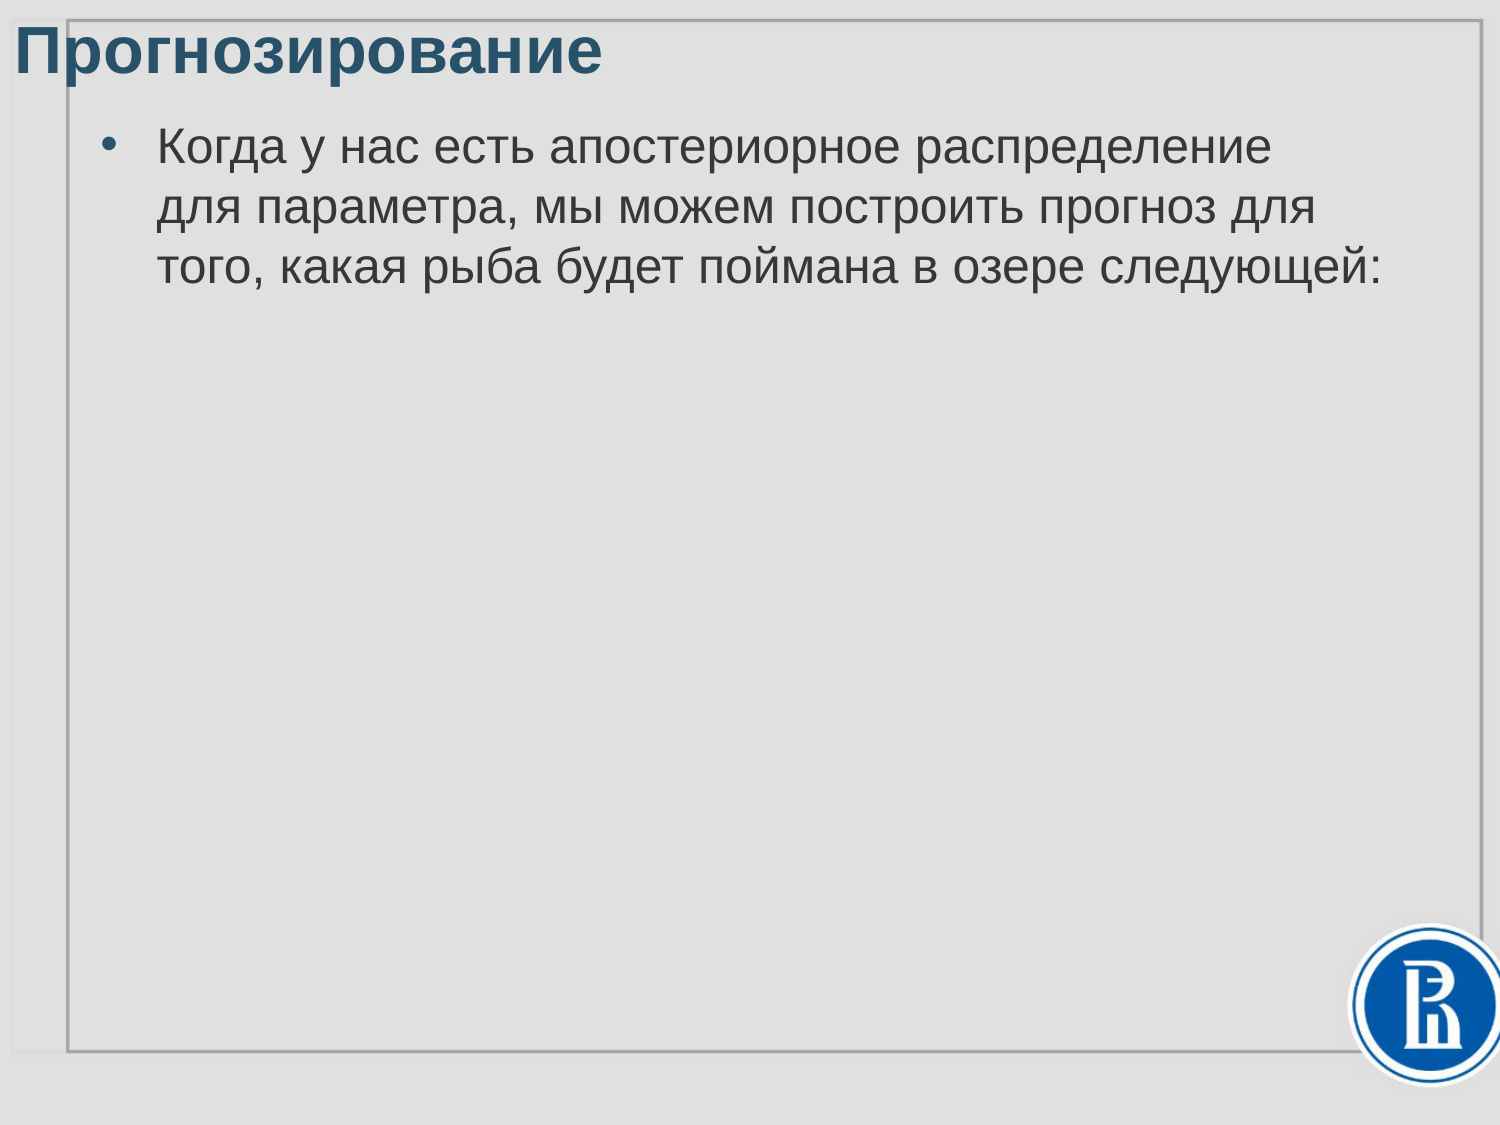

Прогнозирование
Когда у нас есть апостериорное распределение
для параметра, мы можем построить прогноз для того, какая рыба будет поймана в озере следующей: